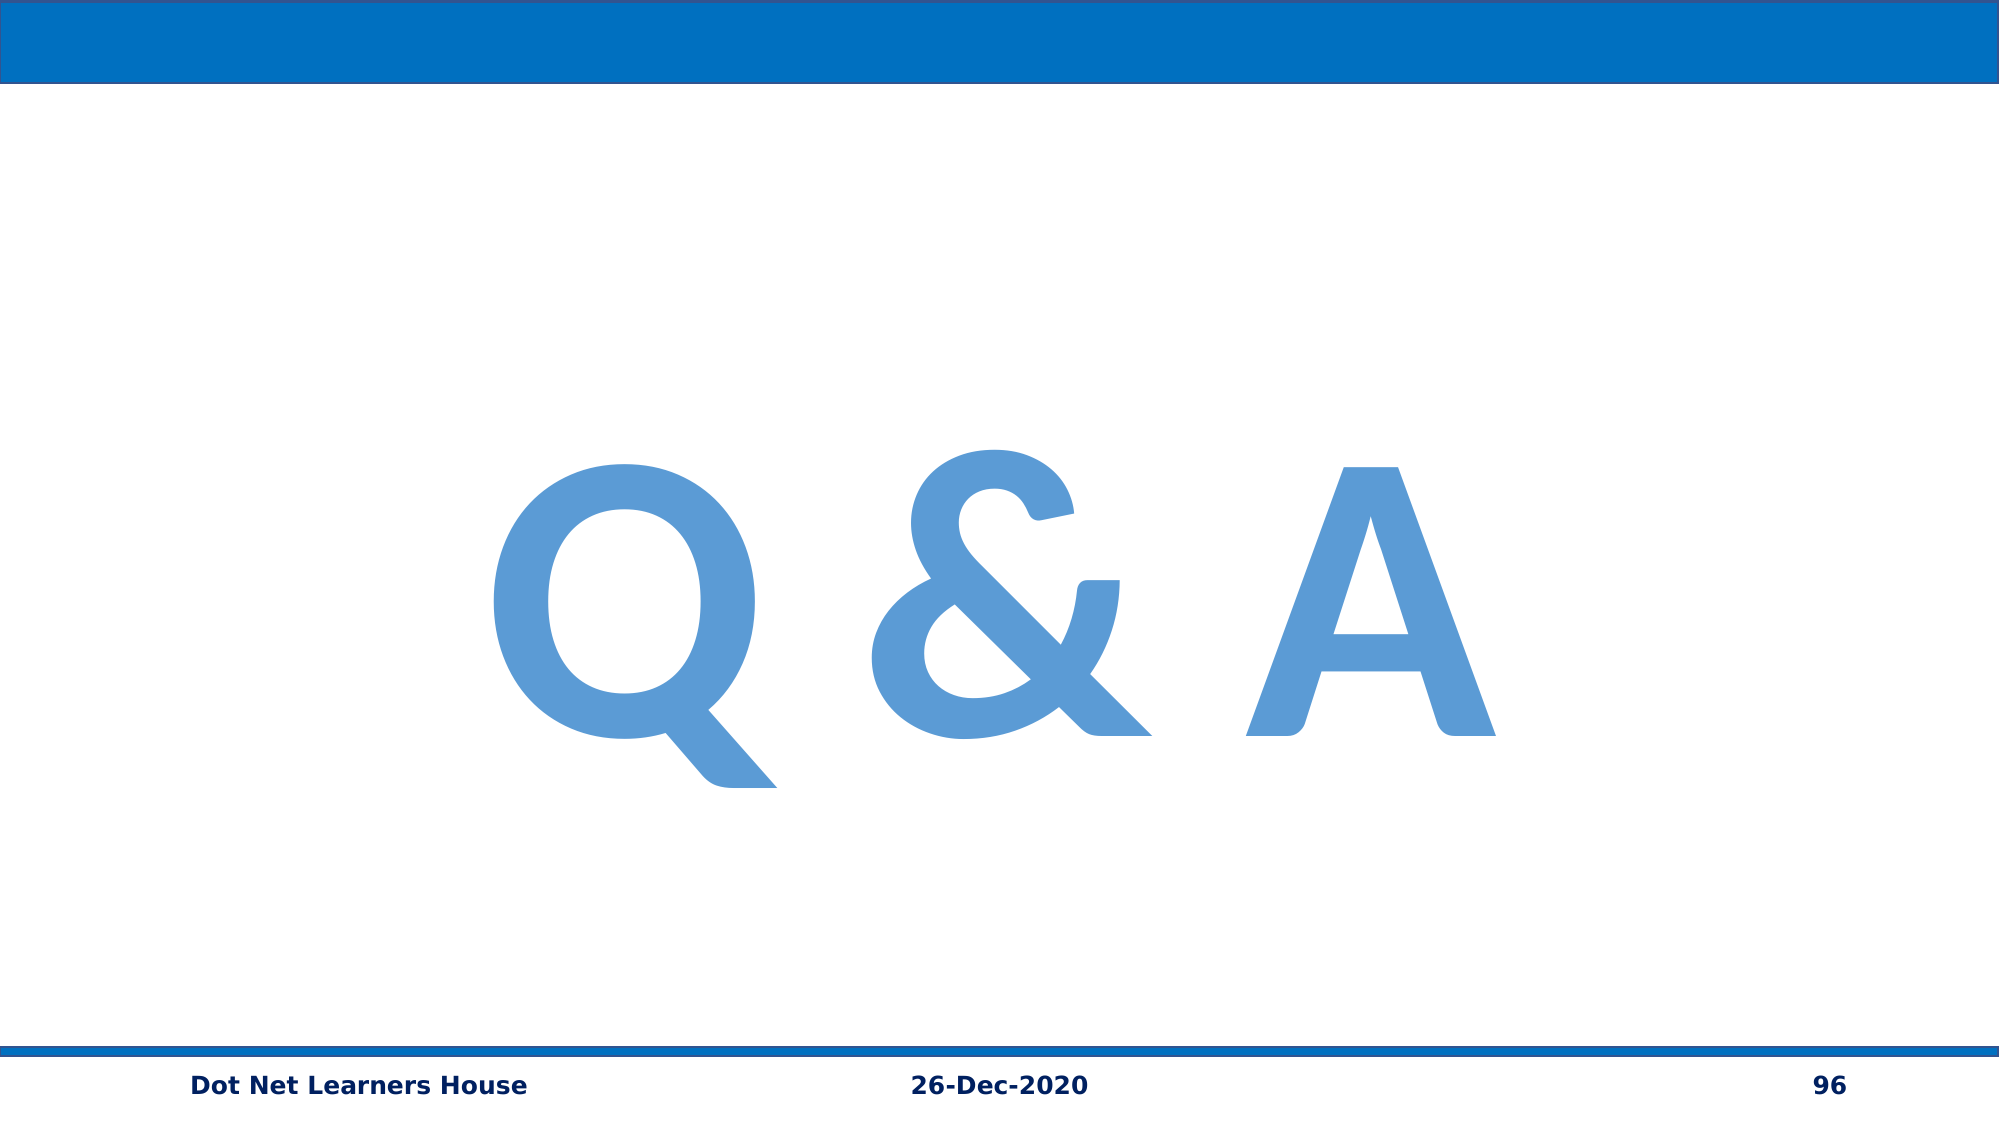

Q & A

26-Dec-2020
96
Dot Net Learners House